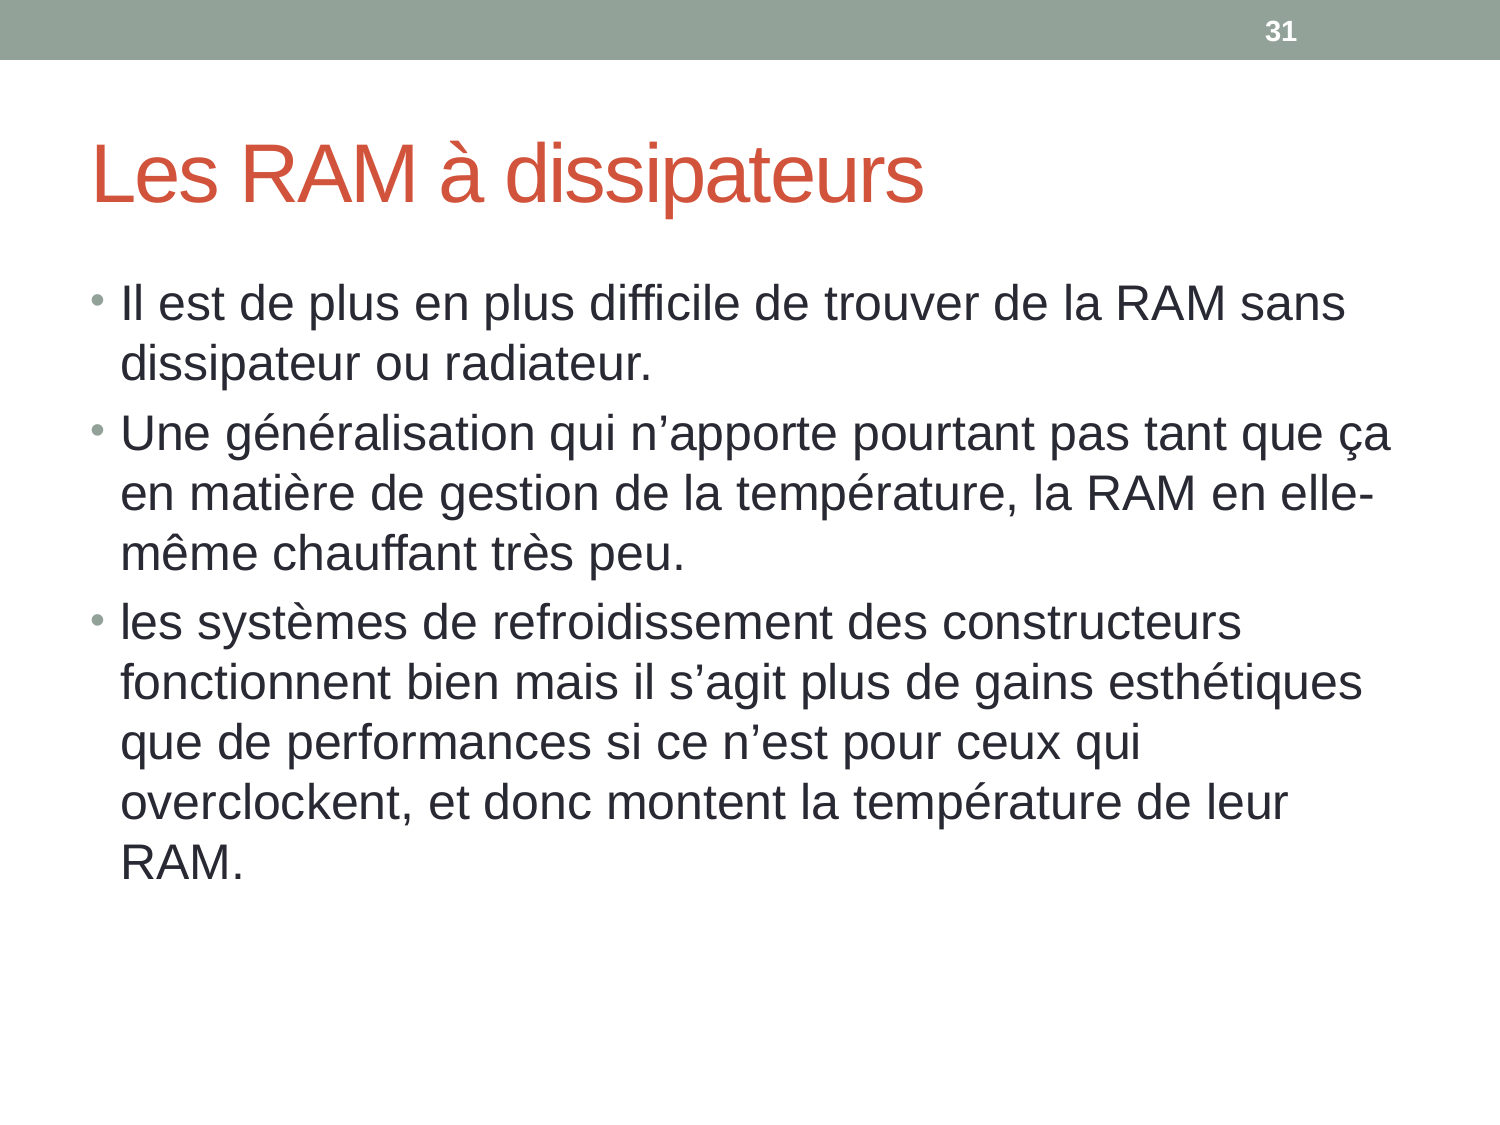

31
# Les RAM à dissipateurs
Il est de plus en plus difficile de trouver de la RAM sans dissipateur ou radiateur.
Une généralisation qui n’apporte pourtant pas tant que ça en matière de gestion de la température, la RAM en elle-même chauffant très peu.
les systèmes de refroidissement des constructeurs fonctionnent bien mais il s’agit plus de gains esthétiques que de performances si ce n’est pour ceux qui overclockent, et donc montent la température de leur RAM.